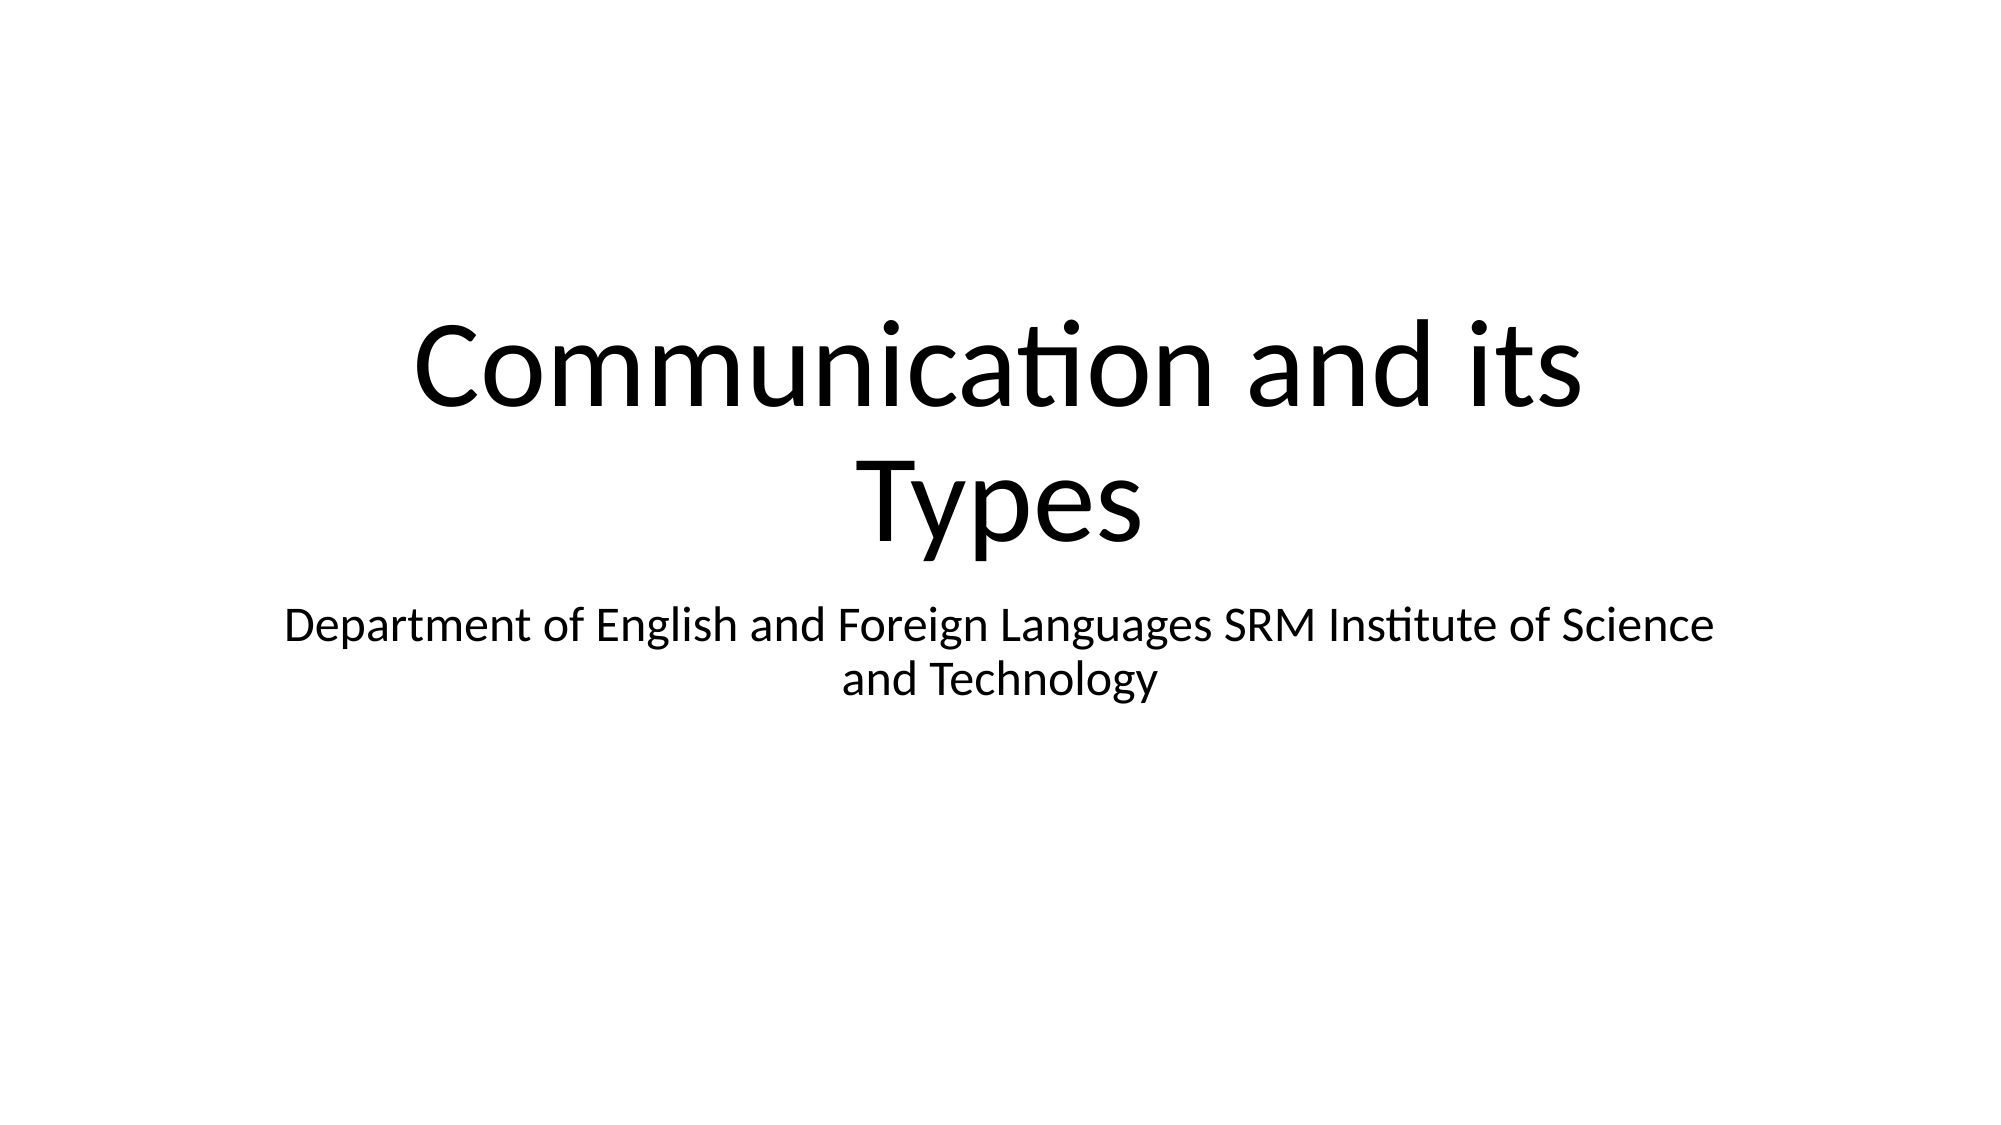

# Communication and its Types
Department of English and Foreign Languages SRM Institute of Science and Technology